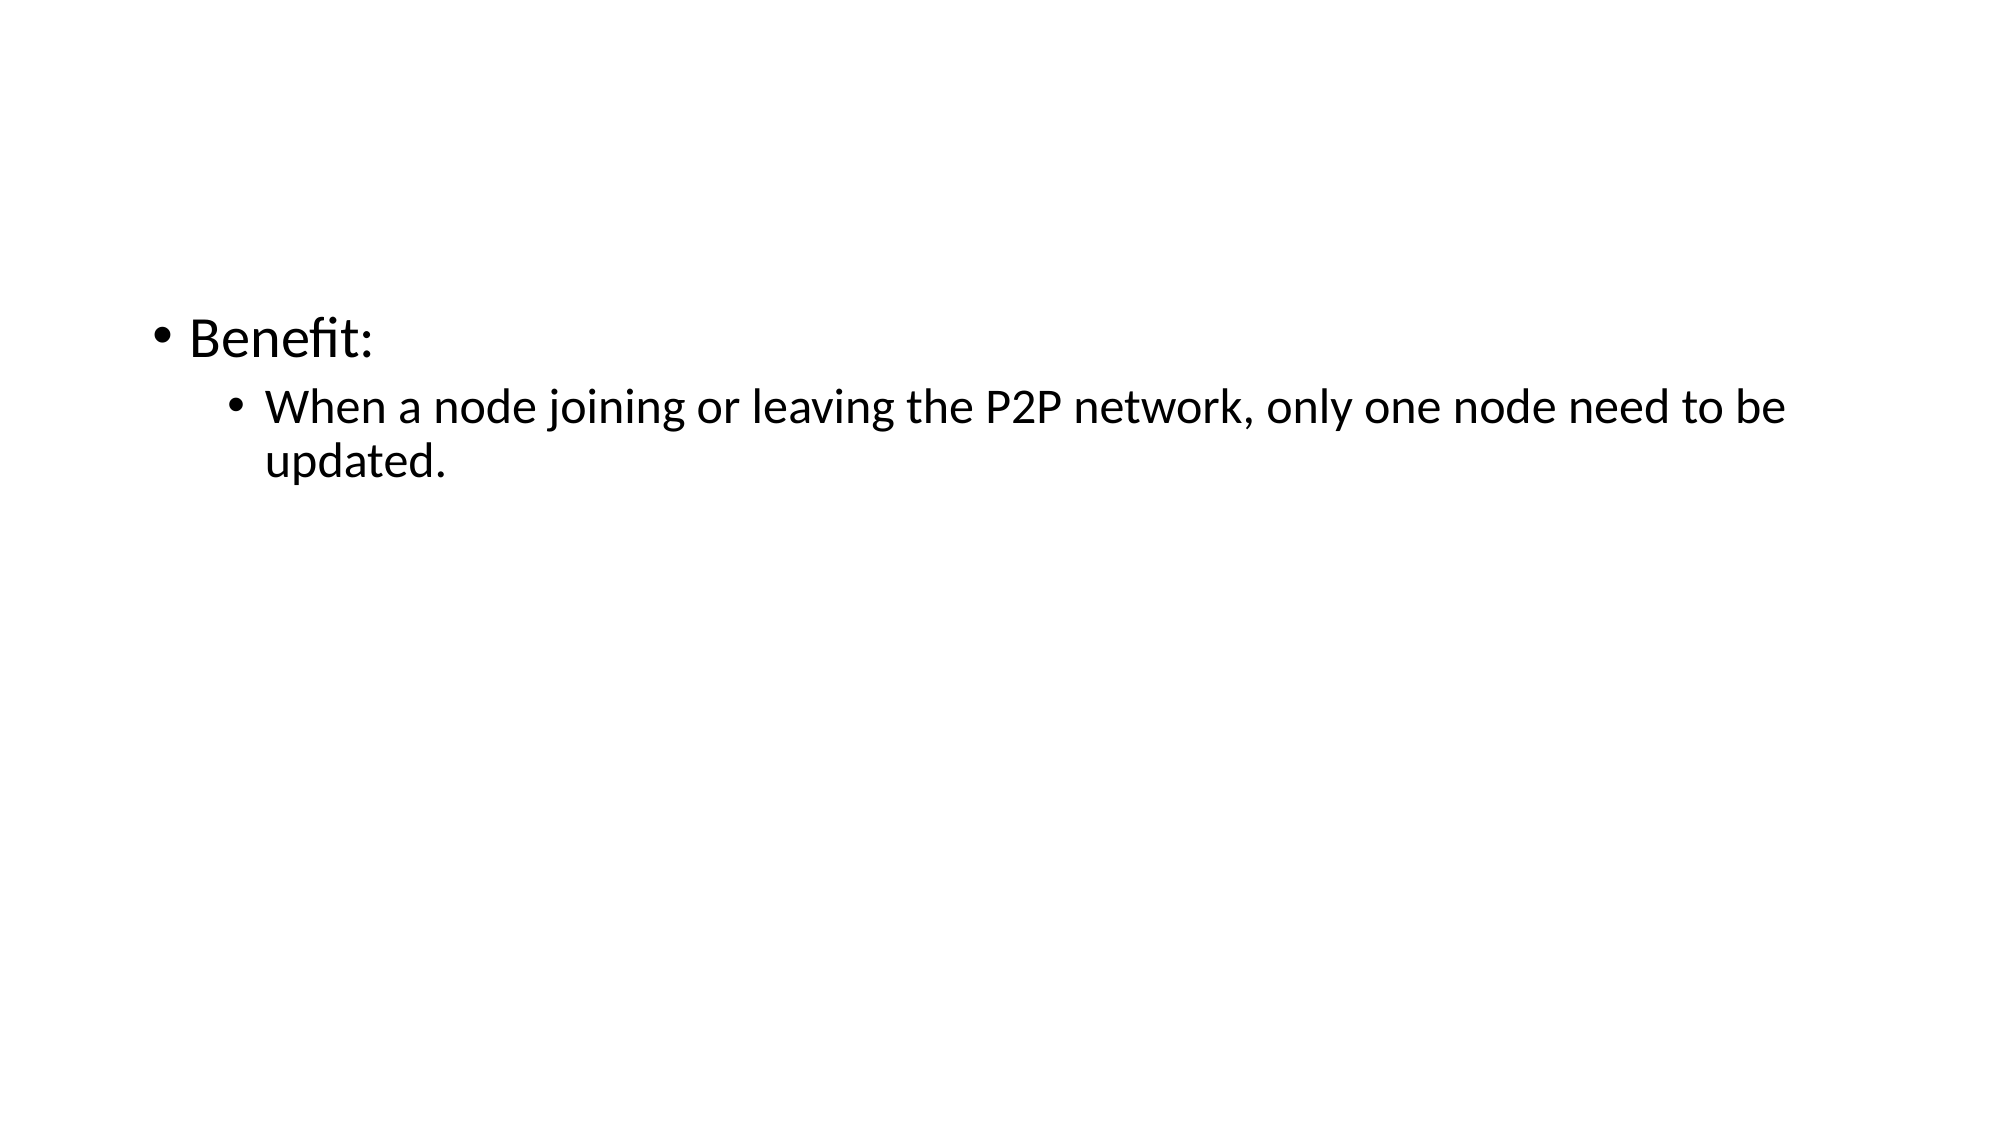

Benefit:
When a node joining or leaving the P2P network, only one node need to be updated.